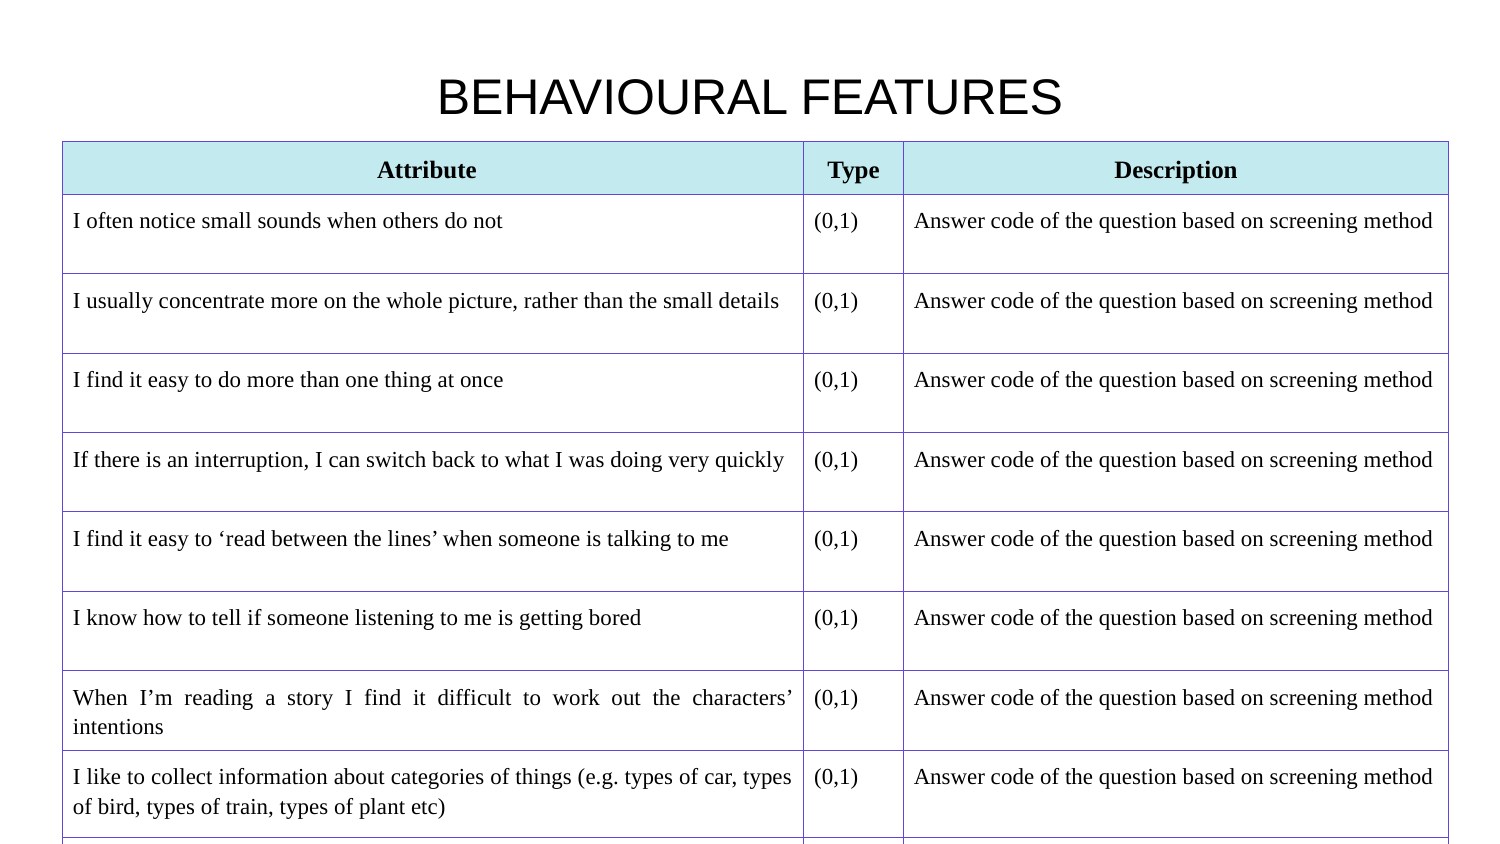

# BEHAVIOURAL FEATURES
| Attribute | Type | Description |
| --- | --- | --- |
| I often notice small sounds when others do not | (0,1) | Answer code of the question based on screening method |
| I usually concentrate more on the whole picture, rather than the small details | (0,1) | Answer code of the question based on screening method |
| I find it easy to do more than one thing at once | (0,1) | Answer code of the question based on screening method |
| If there is an interruption, I can switch back to what I was doing very quickly | (0,1) | Answer code of the question based on screening method |
| I find it easy to ‘read between the lines’ when someone is talking to me | (0,1) | Answer code of the question based on screening method |
| I know how to tell if someone listening to me is getting bored | (0,1) | Answer code of the question based on screening method |
| When I’m reading a story I find it difficult to work out the characters’ intentions | (0,1) | Answer code of the question based on screening method |
| I like to collect information about categories of things (e.g. types of car, types of bird, types of train, types of plant etc) | (0,1) | Answer code of the question based on screening method |
| I find it easy to work out what someone is thinking or feeling just by looking at their face | (0,1) | Answer code of the question based on screening method |
| I find it difficult to work out people’s intentions | (0,1) | Answer code of the question based on screening method |